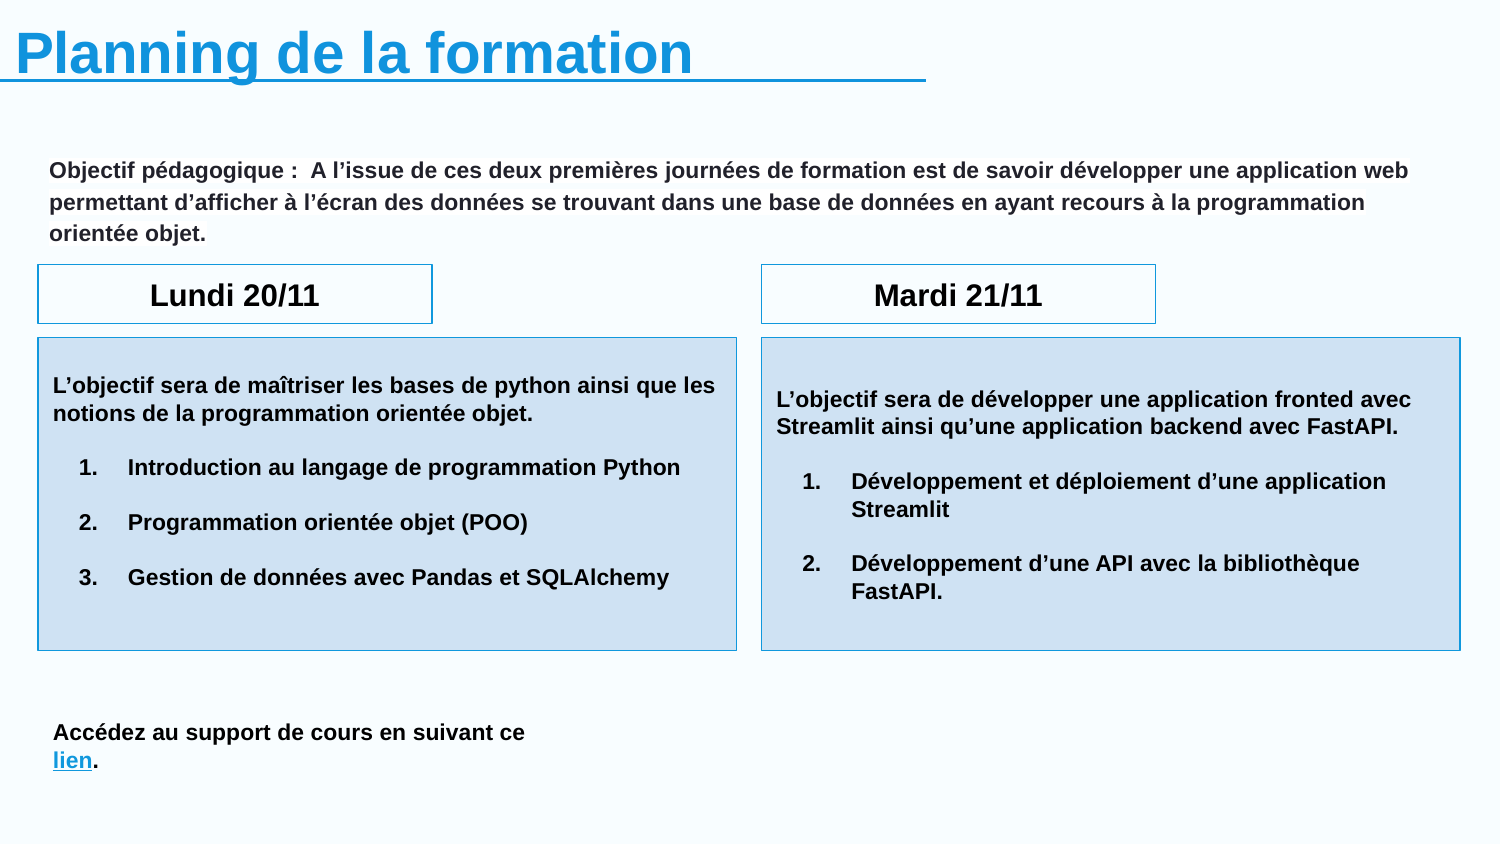

Planning de la formation
Objectif pédagogique :  A l’issue de ces deux premières journées de formation est de savoir développer une application web permettant d’afficher à l’écran des données se trouvant dans une base de données en ayant recours à la programmation orientée objet.
Lundi 20/11
Mardi 21/11
L’objectif sera de maîtriser les bases de python ainsi que les notions de la programmation orientée objet.

Introduction au langage de programmation Python
Programmation orientée objet (POO)
Gestion de données avec Pandas et SQLAlchemy

L’objectif sera de développer une application fronted avec Streamlit ainsi qu’une application backend avec FastAPI.
Développement et déploiement d’une application Streamlit
Développement d’une API avec la bibliothèque FastAPI.
Accédez au support de cours en suivant ce lien.